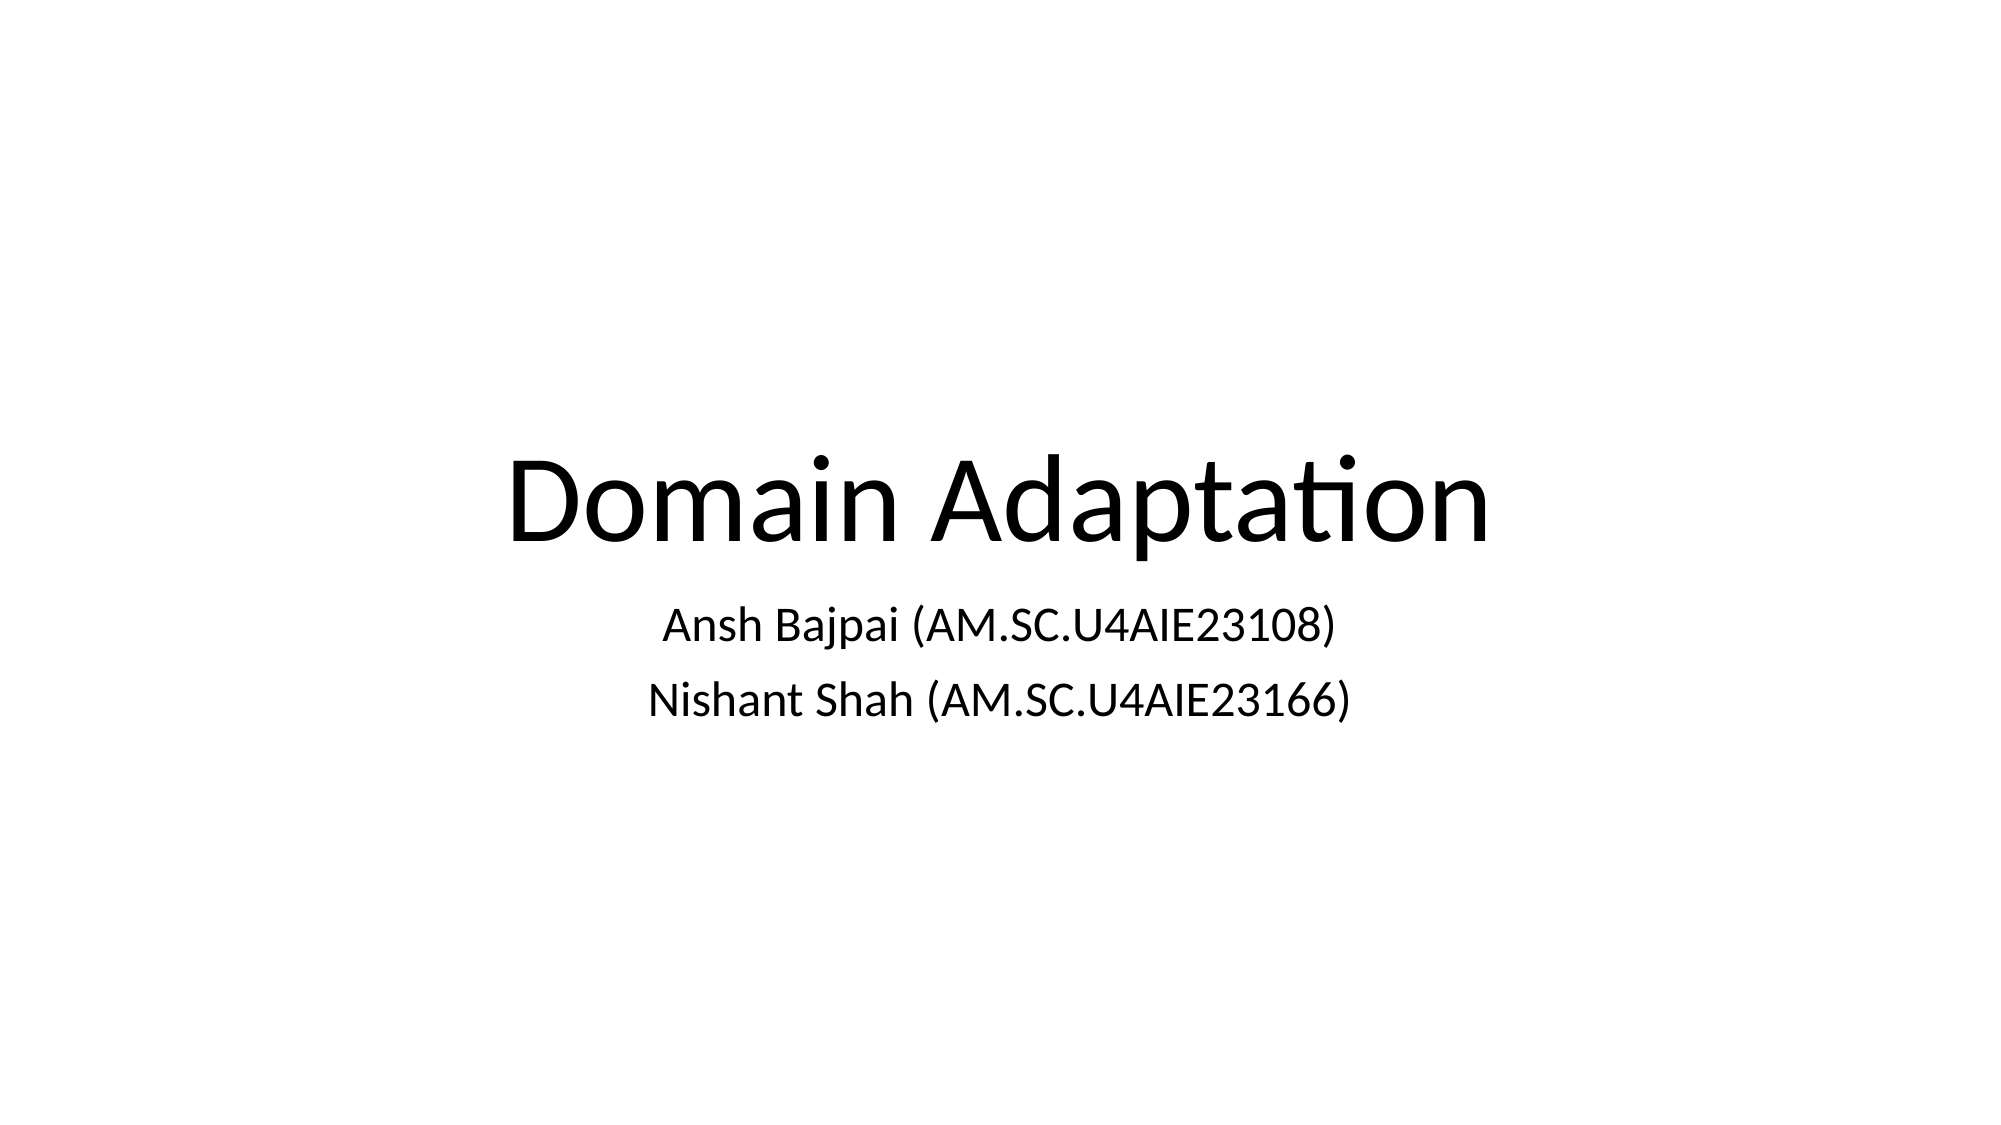

# Domain Adaptation
Ansh Bajpai (AM.SC.U4AIE23108)
Nishant Shah (AM.SC.U4AIE23166)